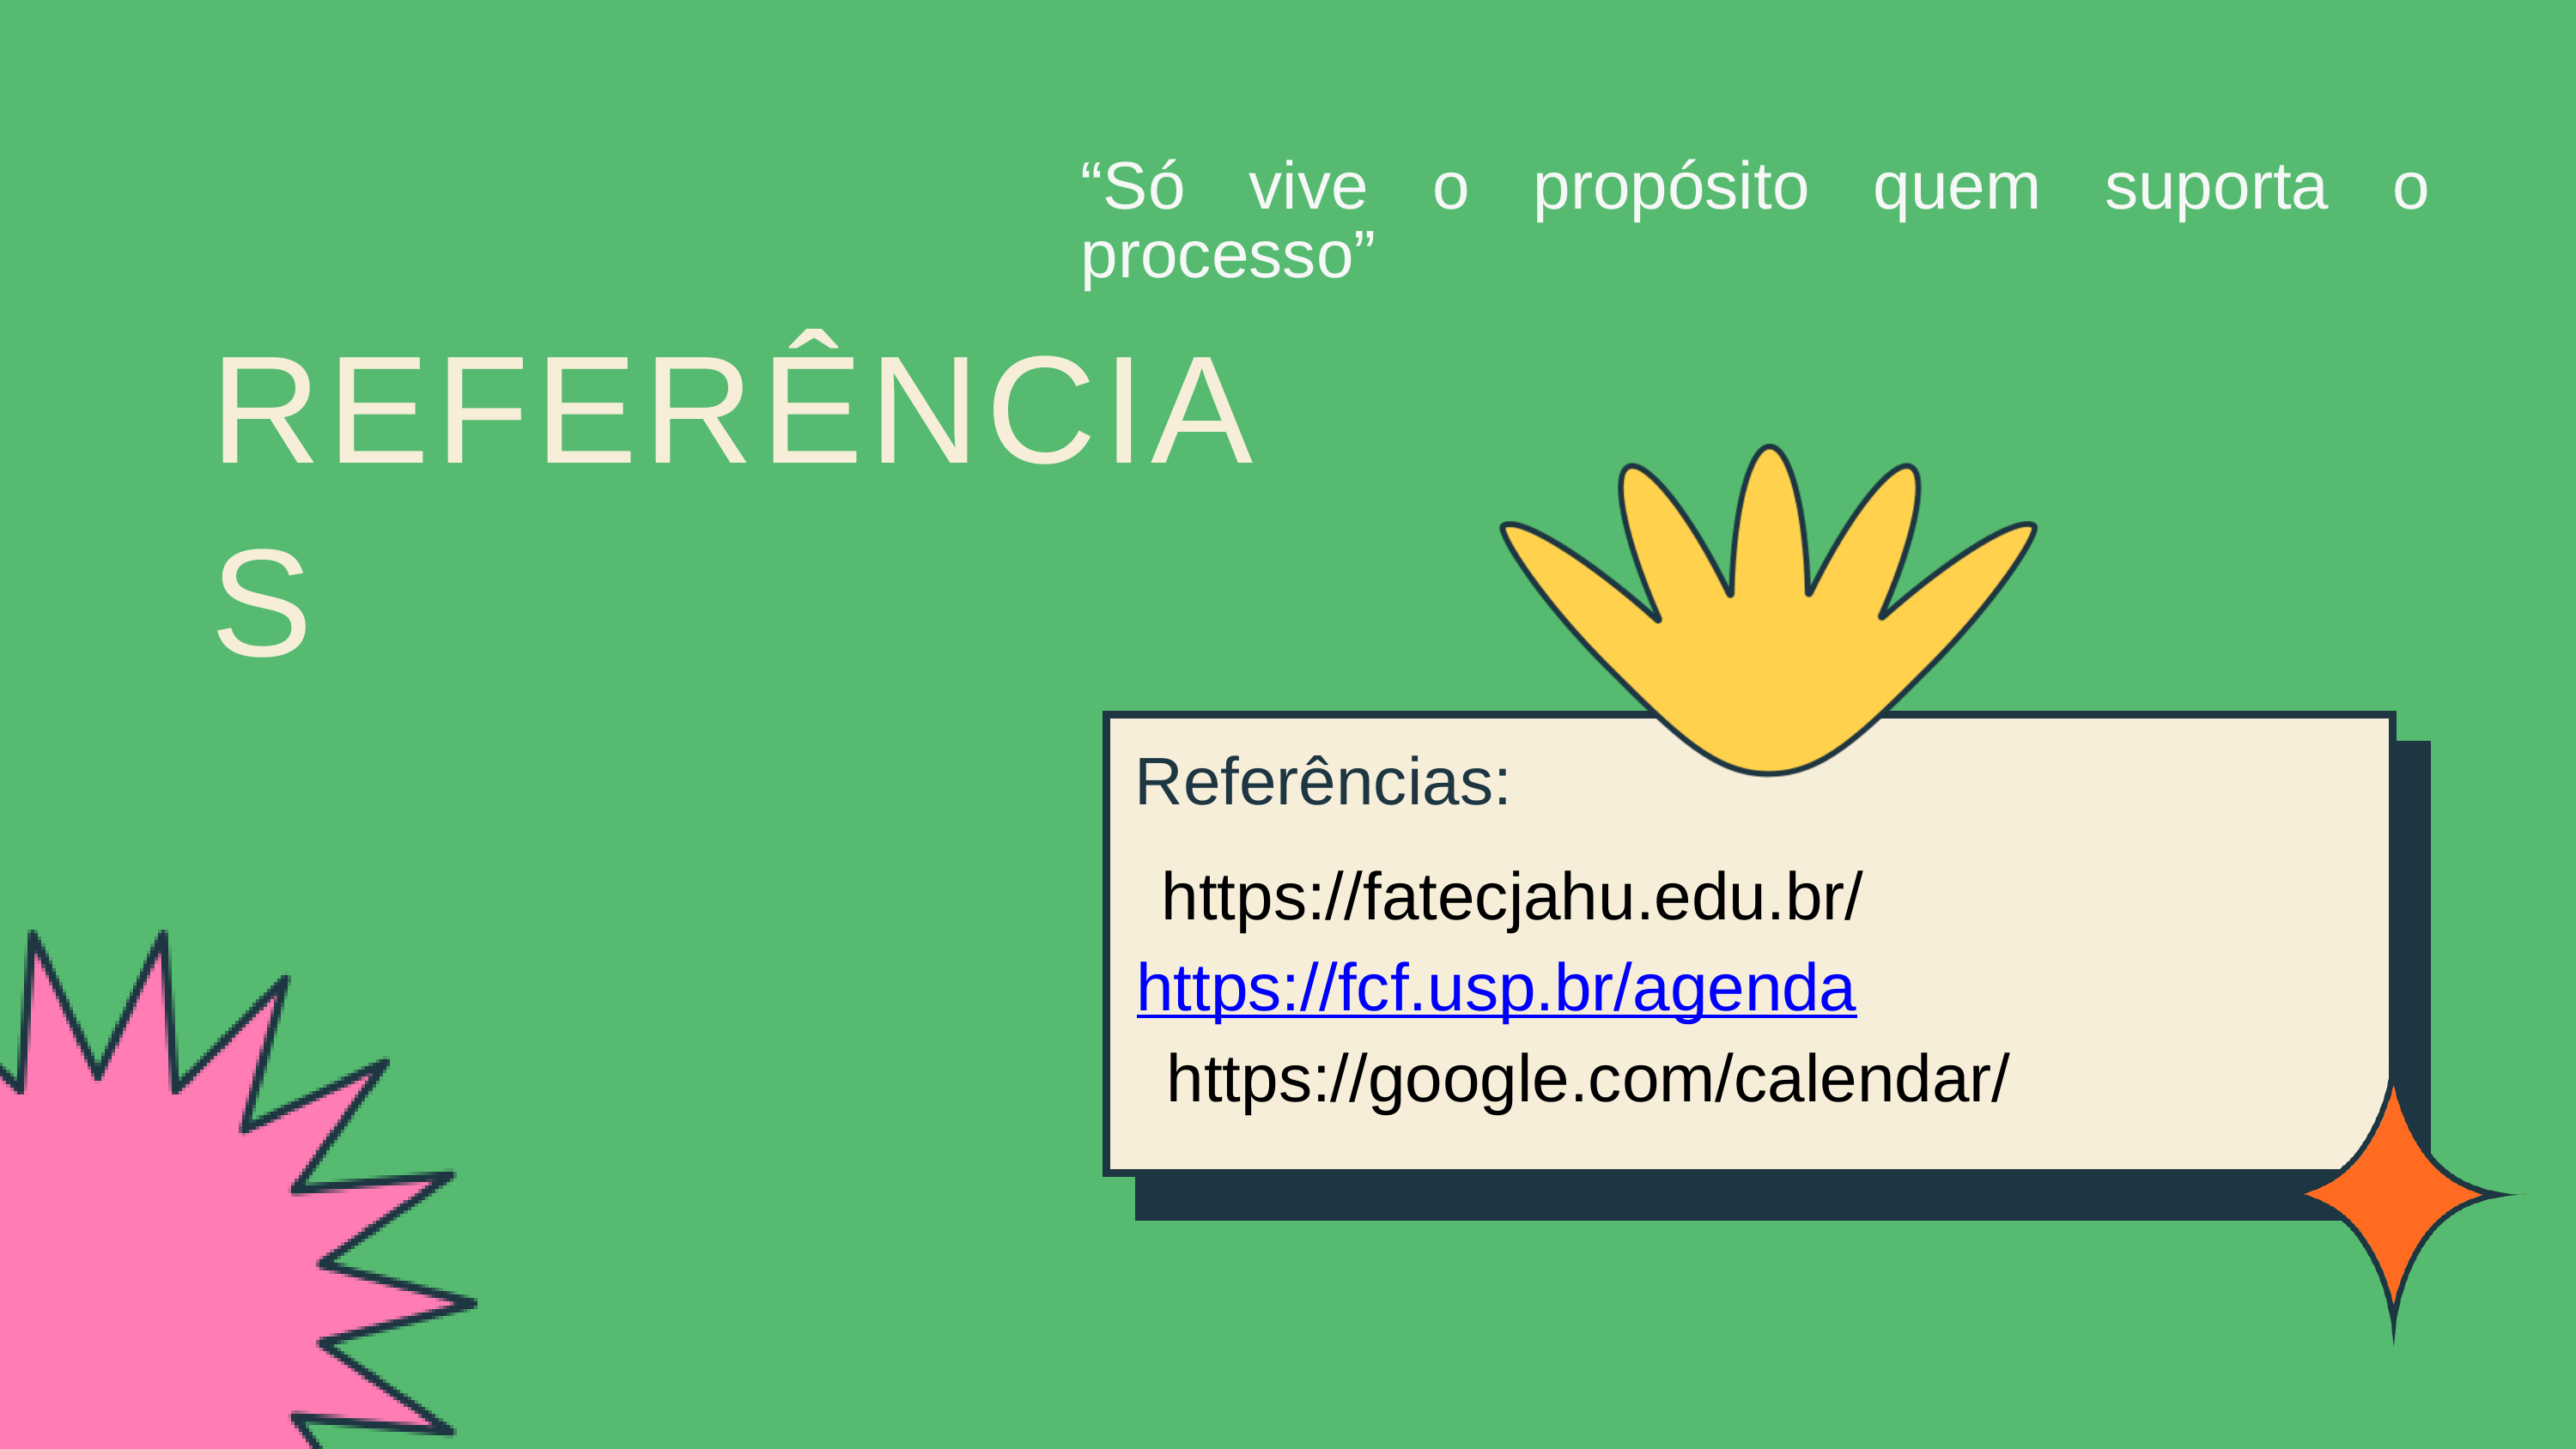

“Só vive o propósito quem suporta o processo”
REFERÊNCIAS

Referências:
https://fatecjahu.edu.br/

https://fcf.usp.br/agenda
https://google.com/calendar/